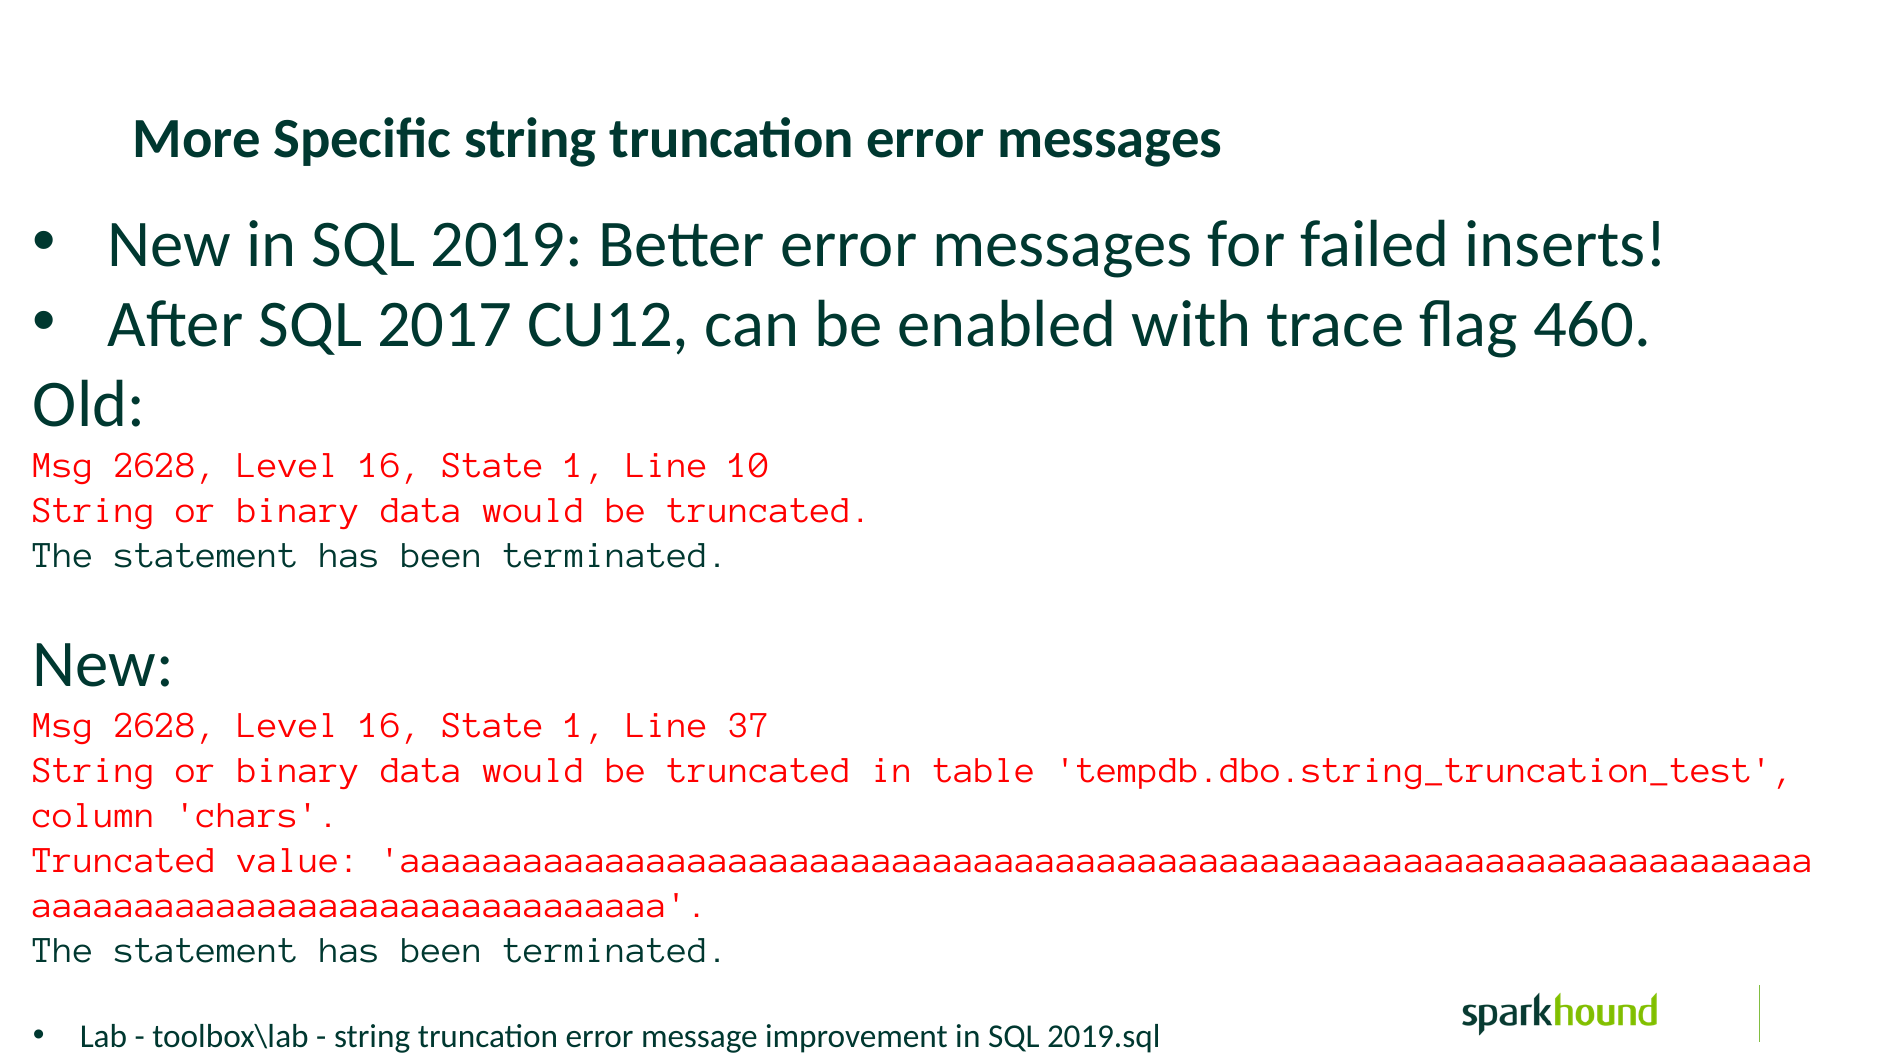

More Specific string truncation error messages
New in SQL 2019: Better error messages for failed inserts!
After SQL 2017 CU12, can be enabled with trace flag 460.
Old:
Msg 2628, Level 16, State 1, Line 10
String or binary data would be truncated.
The statement has been terminated.

New:
Msg 2628, Level 16, State 1, Line 37
String or binary data would be truncated in table 'tempdb.dbo.string_truncation_test', column 'chars'.
Truncated value: 'aaaaaaaaaaaaaaaaaaaaaaaaaaaaaaaaaaaaaaaaaaaaaaaaaaaaaaaaaaaaaaaaaaaaaaaaaaaaaaaaaaaaaaaaaaaaaaaaaaaa'.
The statement has been terminated.
Lab - toolbox\lab - string truncation error message improvement in SQL 2019.sql